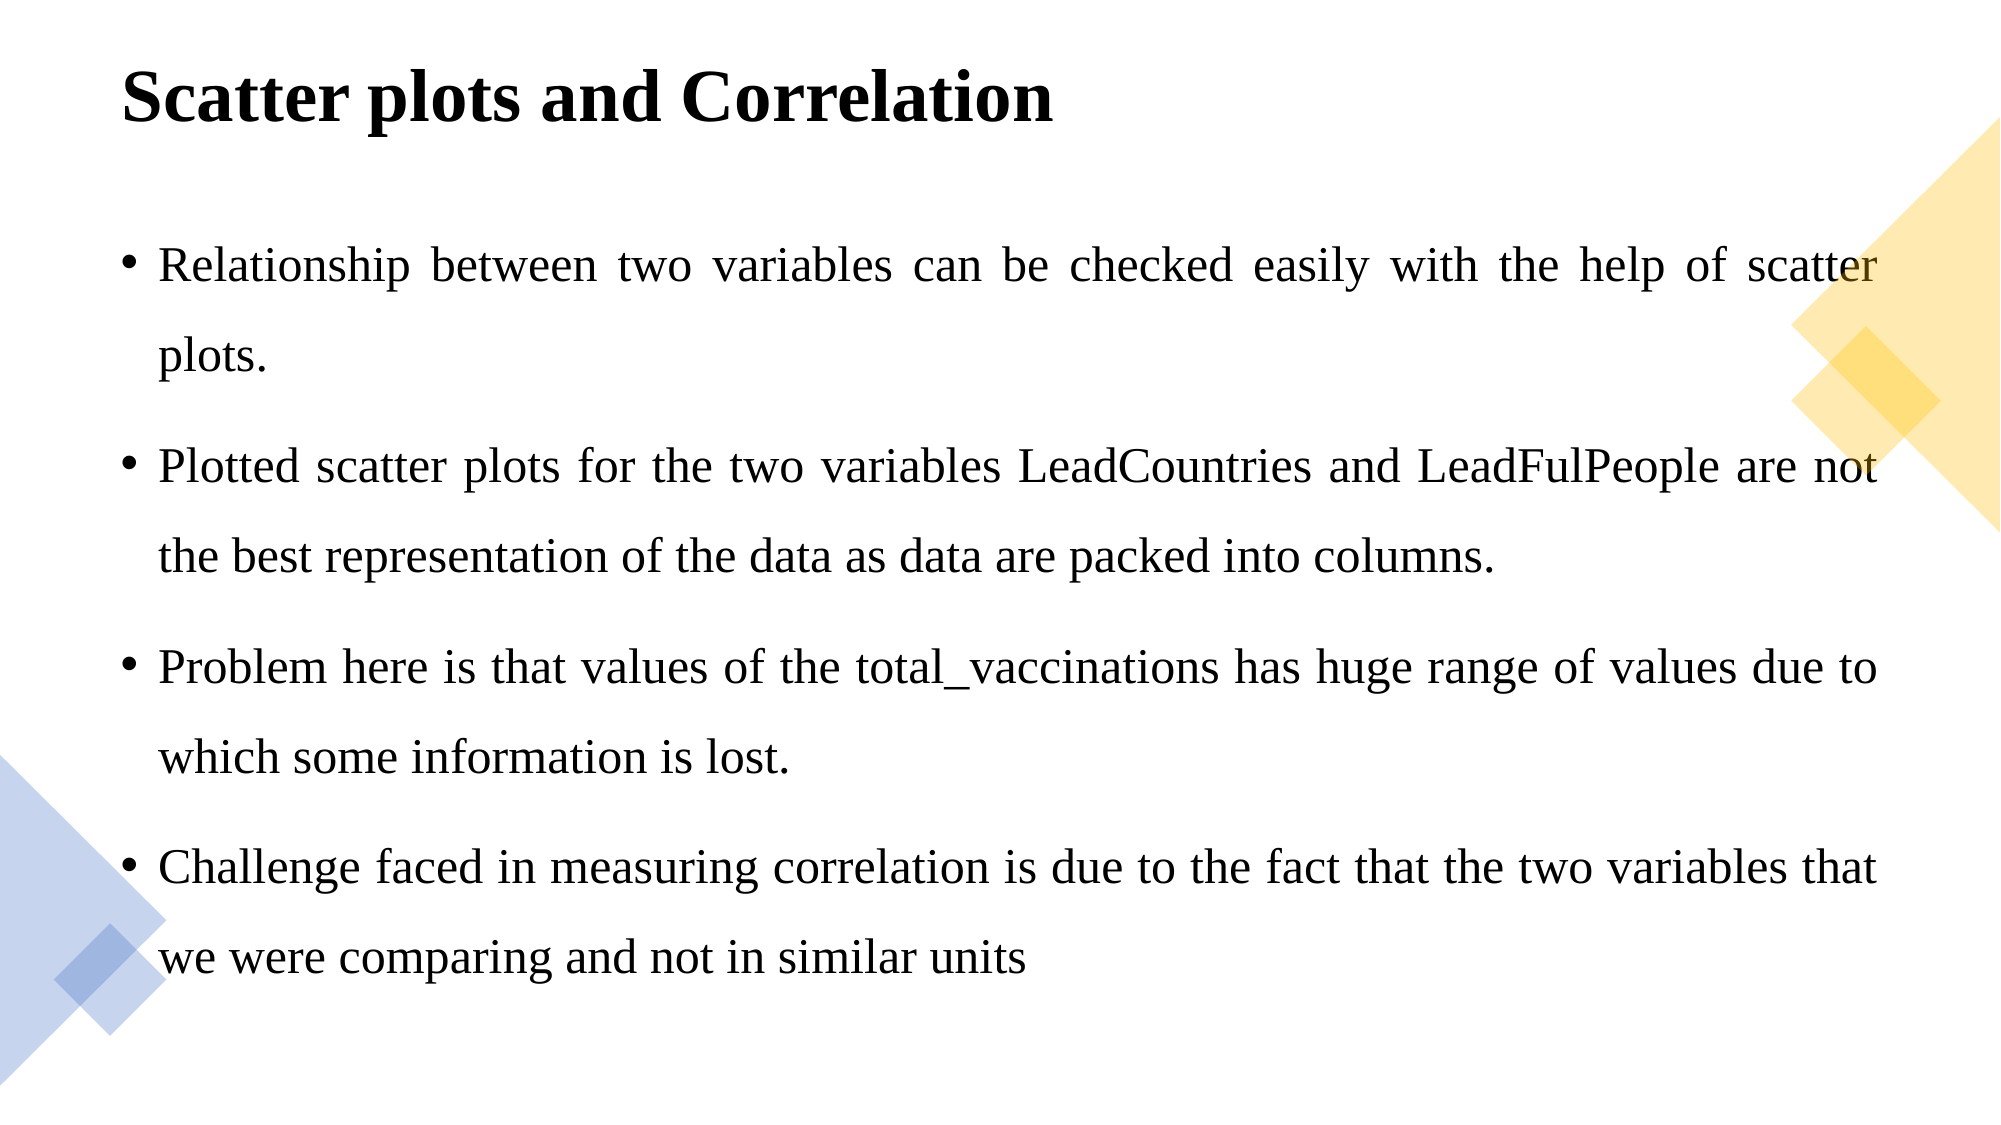

# Scatter plots and Correlation
Relationship between two variables can be checked easily with the help of scatter plots.
Plotted scatter plots for the two variables LeadCountries and LeadFulPeople are not the best representation of the data as data are packed into columns.
Problem here is that values of the total_vaccinations has huge range of values due to which some information is lost.
Challenge faced in measuring correlation is due to the fact that the two variables that we were comparing and not in similar units